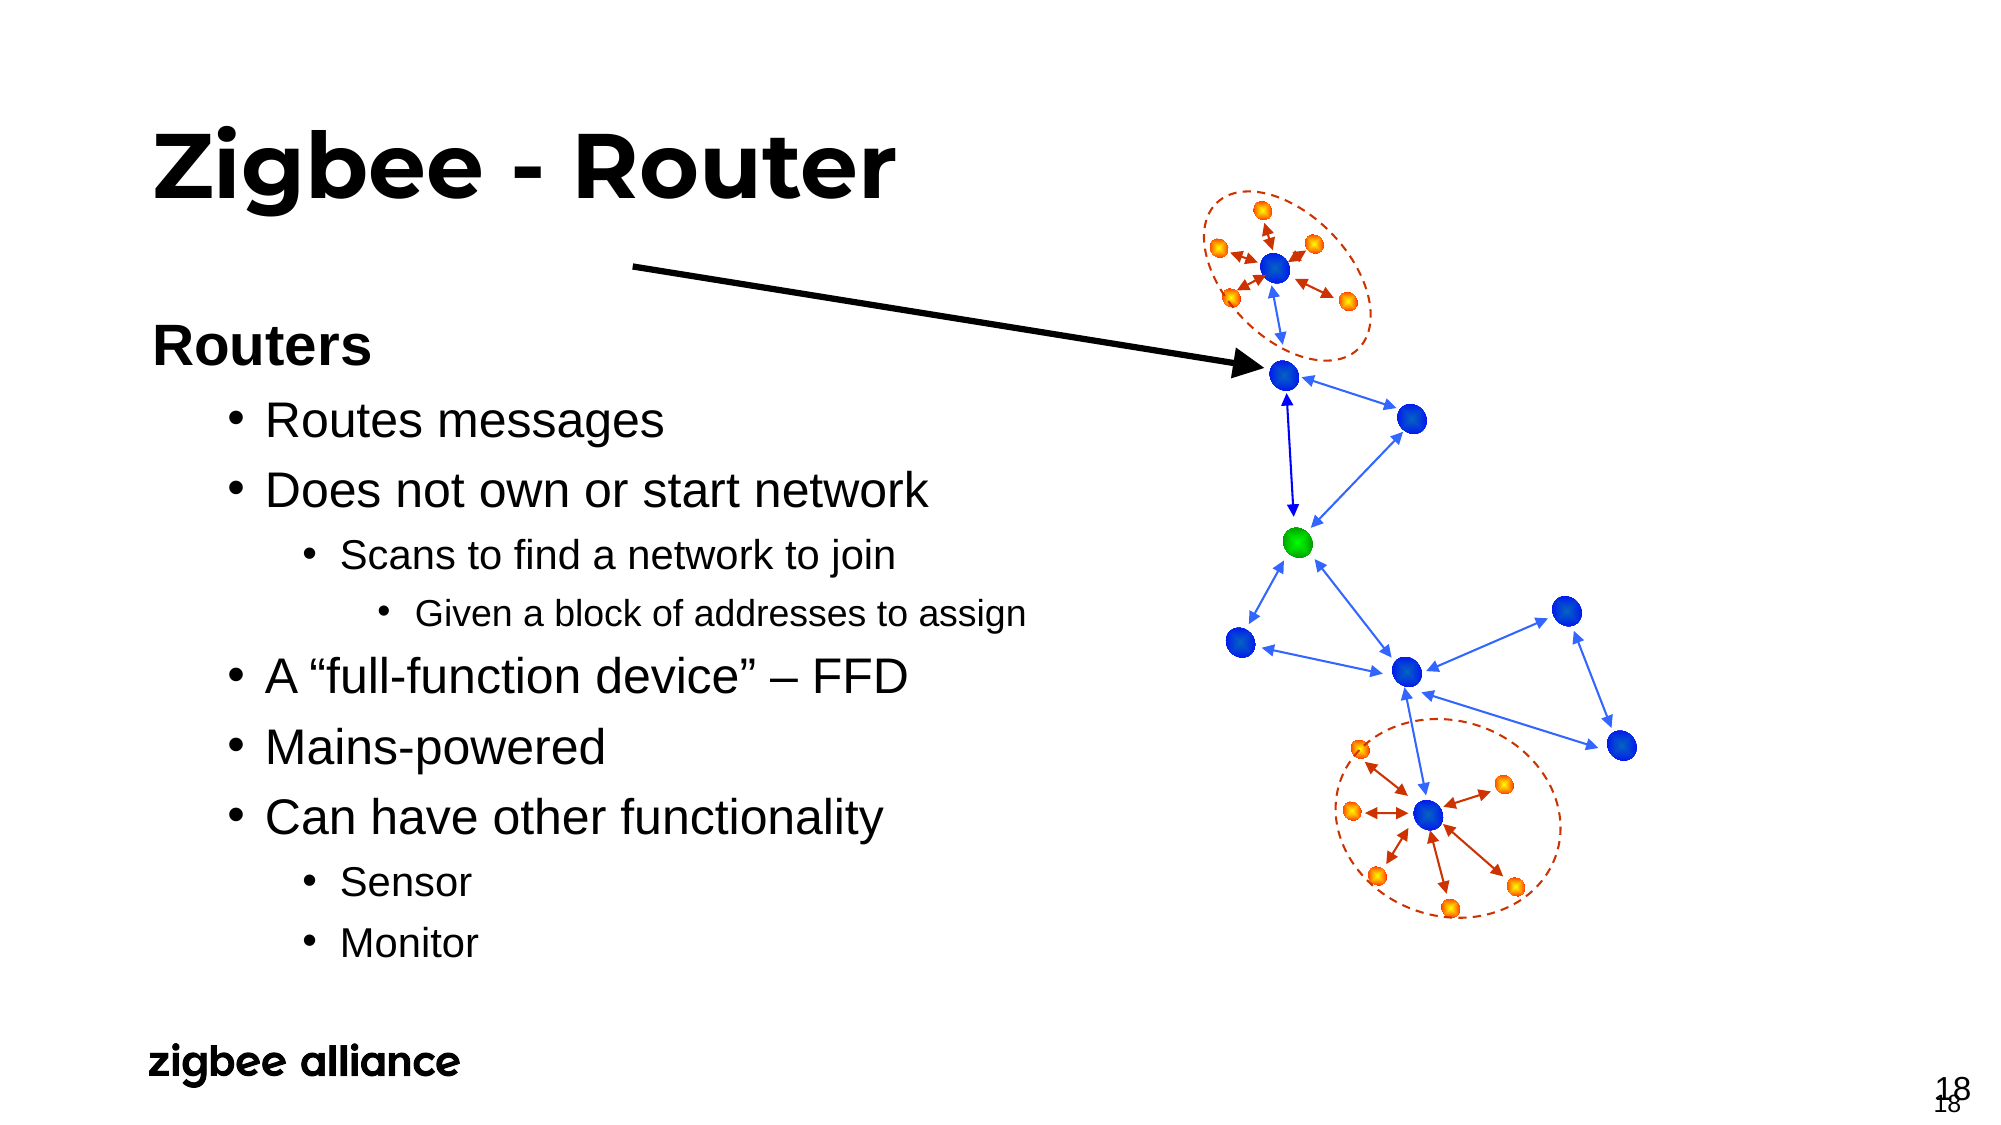

# Zigbee - Router

Routers
Routes messages
Does not own or start network
Scans to find a network to join
Given a block of addresses to assign
A “full-function device” – FFD
Mains-powered
Can have other functionality
Sensor
Monitor

18